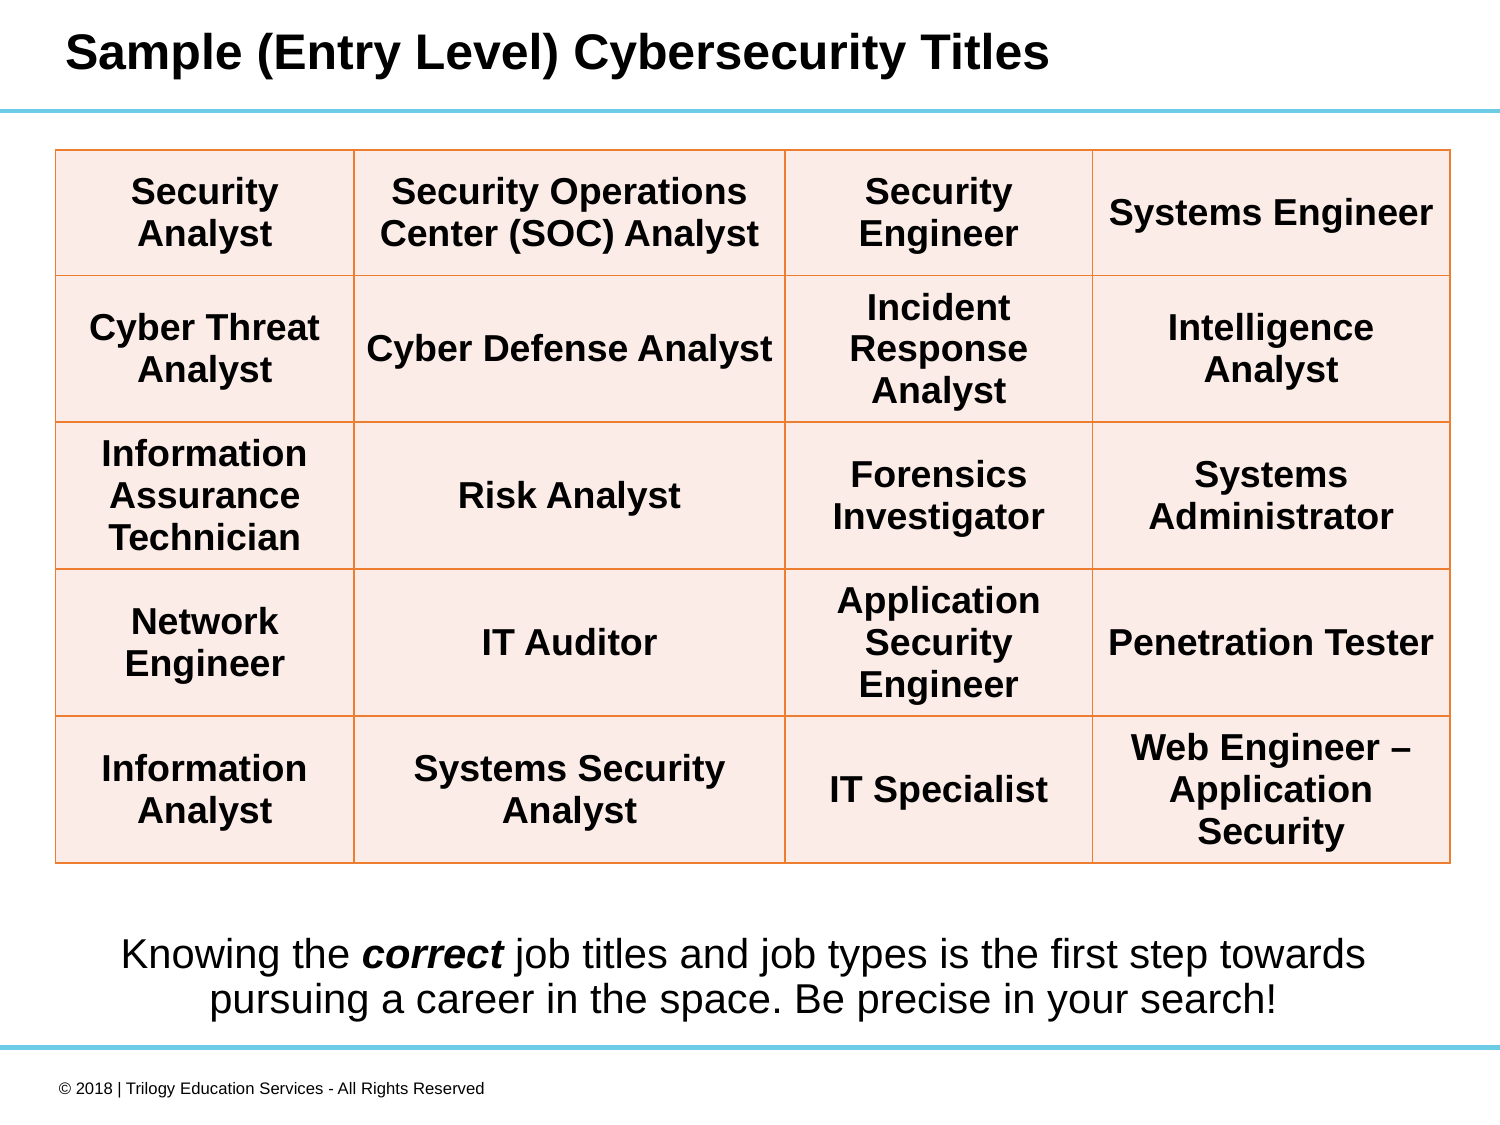

# Sample (Entry Level) Cybersecurity Titles
| Security Analyst | Security Operations Center (SOC) Analyst | Security Engineer | Systems Engineer |
| --- | --- | --- | --- |
| Cyber Threat Analyst | Cyber Defense Analyst | Incident Response Analyst | Intelligence Analyst |
| Information Assurance Technician | Risk Analyst | Forensics Investigator | Systems Administrator |
| Network Engineer | IT Auditor | Application Security Engineer | Penetration Tester |
| Information Analyst | Systems Security Analyst | IT Specialist | Web Engineer – Application Security |
Knowing the correct job titles and job types is the first step towards pursuing a career in the space. Be precise in your search!